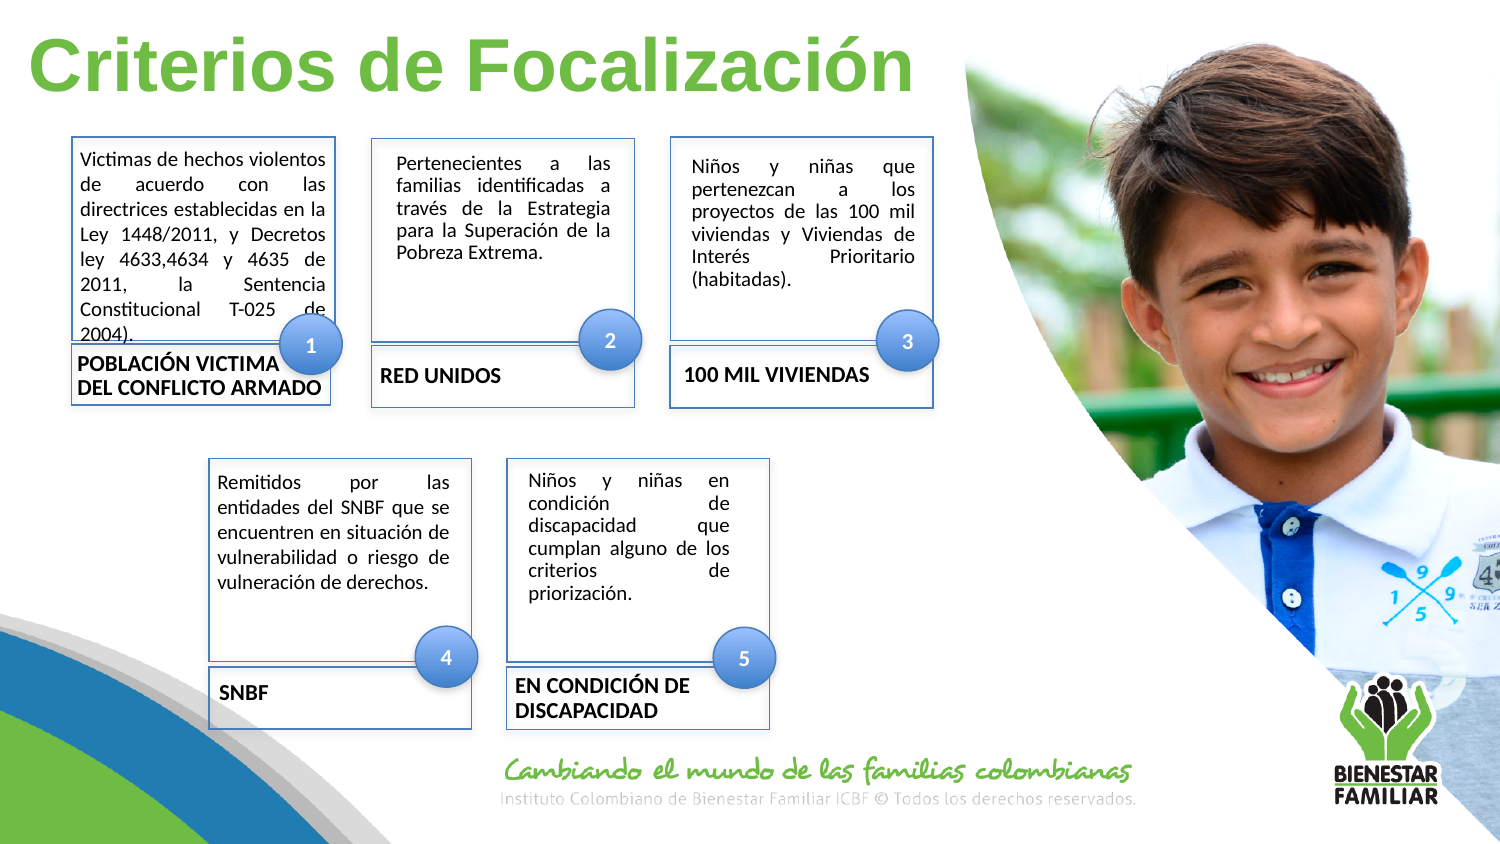

Criterios de Focalización

Victimas de hechos violentos de acuerdo con las directrices establecidas en la Ley 1448/2011, y Decretos ley 4633,4634 y 4635 de 2011, la Sentencia Constitucional T-025 de 2004).

Pertenecientes a las familias identificadas a través de la Estrategia para la Superación de la Pobreza Extrema.
Niños y niñas que pertenezcan a los proyectos de las 100 mil viviendas y Viviendas de Interés Prioritario (habitadas).
2
3
1
POBLACIÓN VICTIMA
DEL CONFLICTO ARMADO

100 MIL VIVIENDAS
RED UNIDOS

Remitidos por las entidades del SNBF que se encuentren en situación de vulnerabilidad o riesgo de vulneración de derechos.
Niños y niñas en condición de discapacidad que cumplan alguno de los criterios de priorización.
4
5

EN CONDICIÓN DE DISCAPACIDAD

SNBF